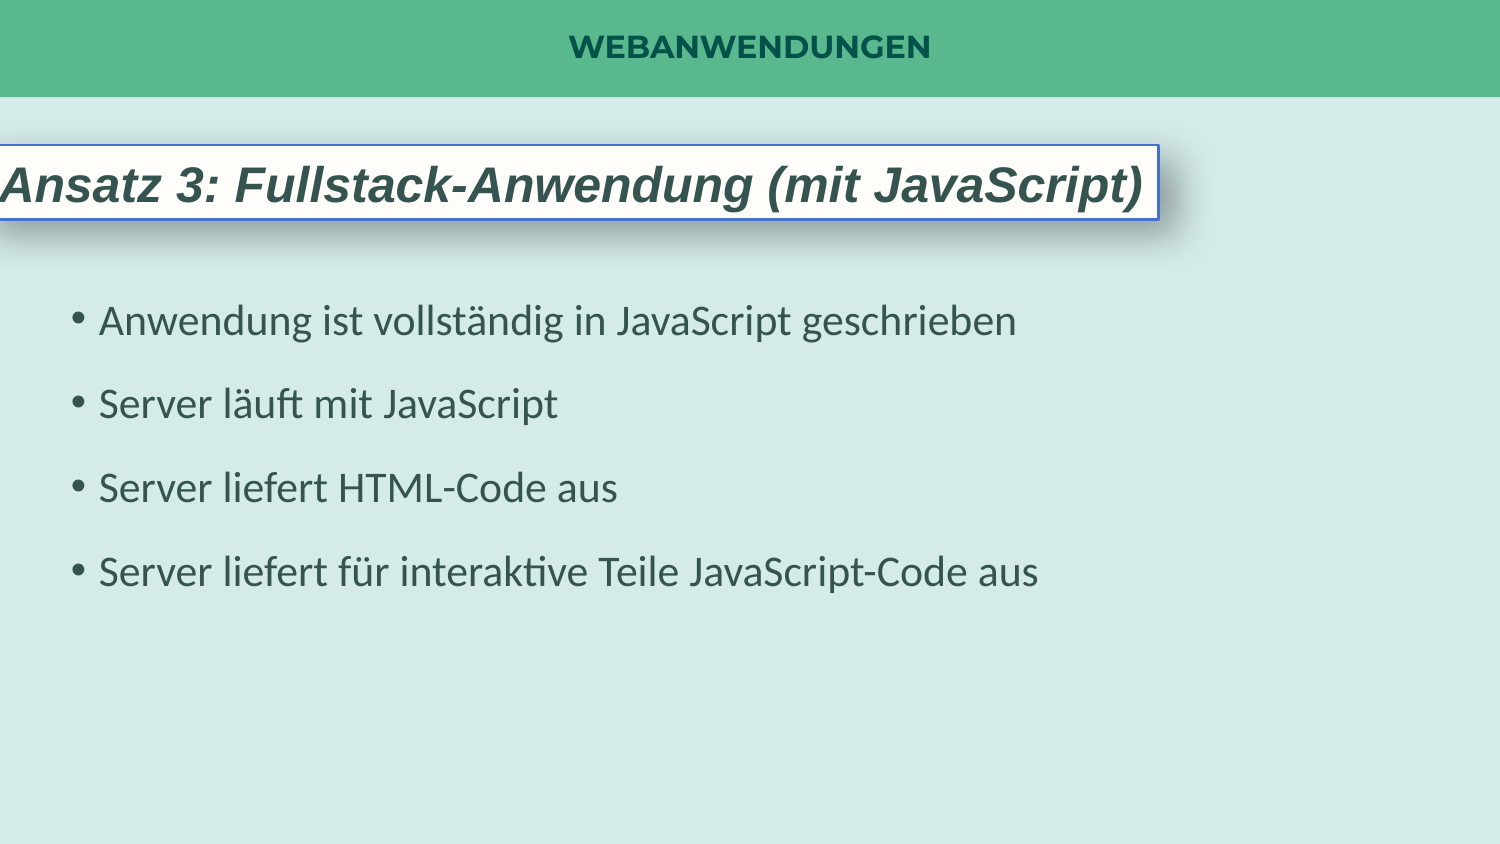

# Webanwendungen
Ansatz 3: Fullstack-Anwendung (mit JavaScript)
Anwendung ist vollständig in JavaScript geschrieben
Server läuft mit JavaScript
Server liefert HTML-Code aus
Server liefert für interaktive Teile JavaScript-Code aus